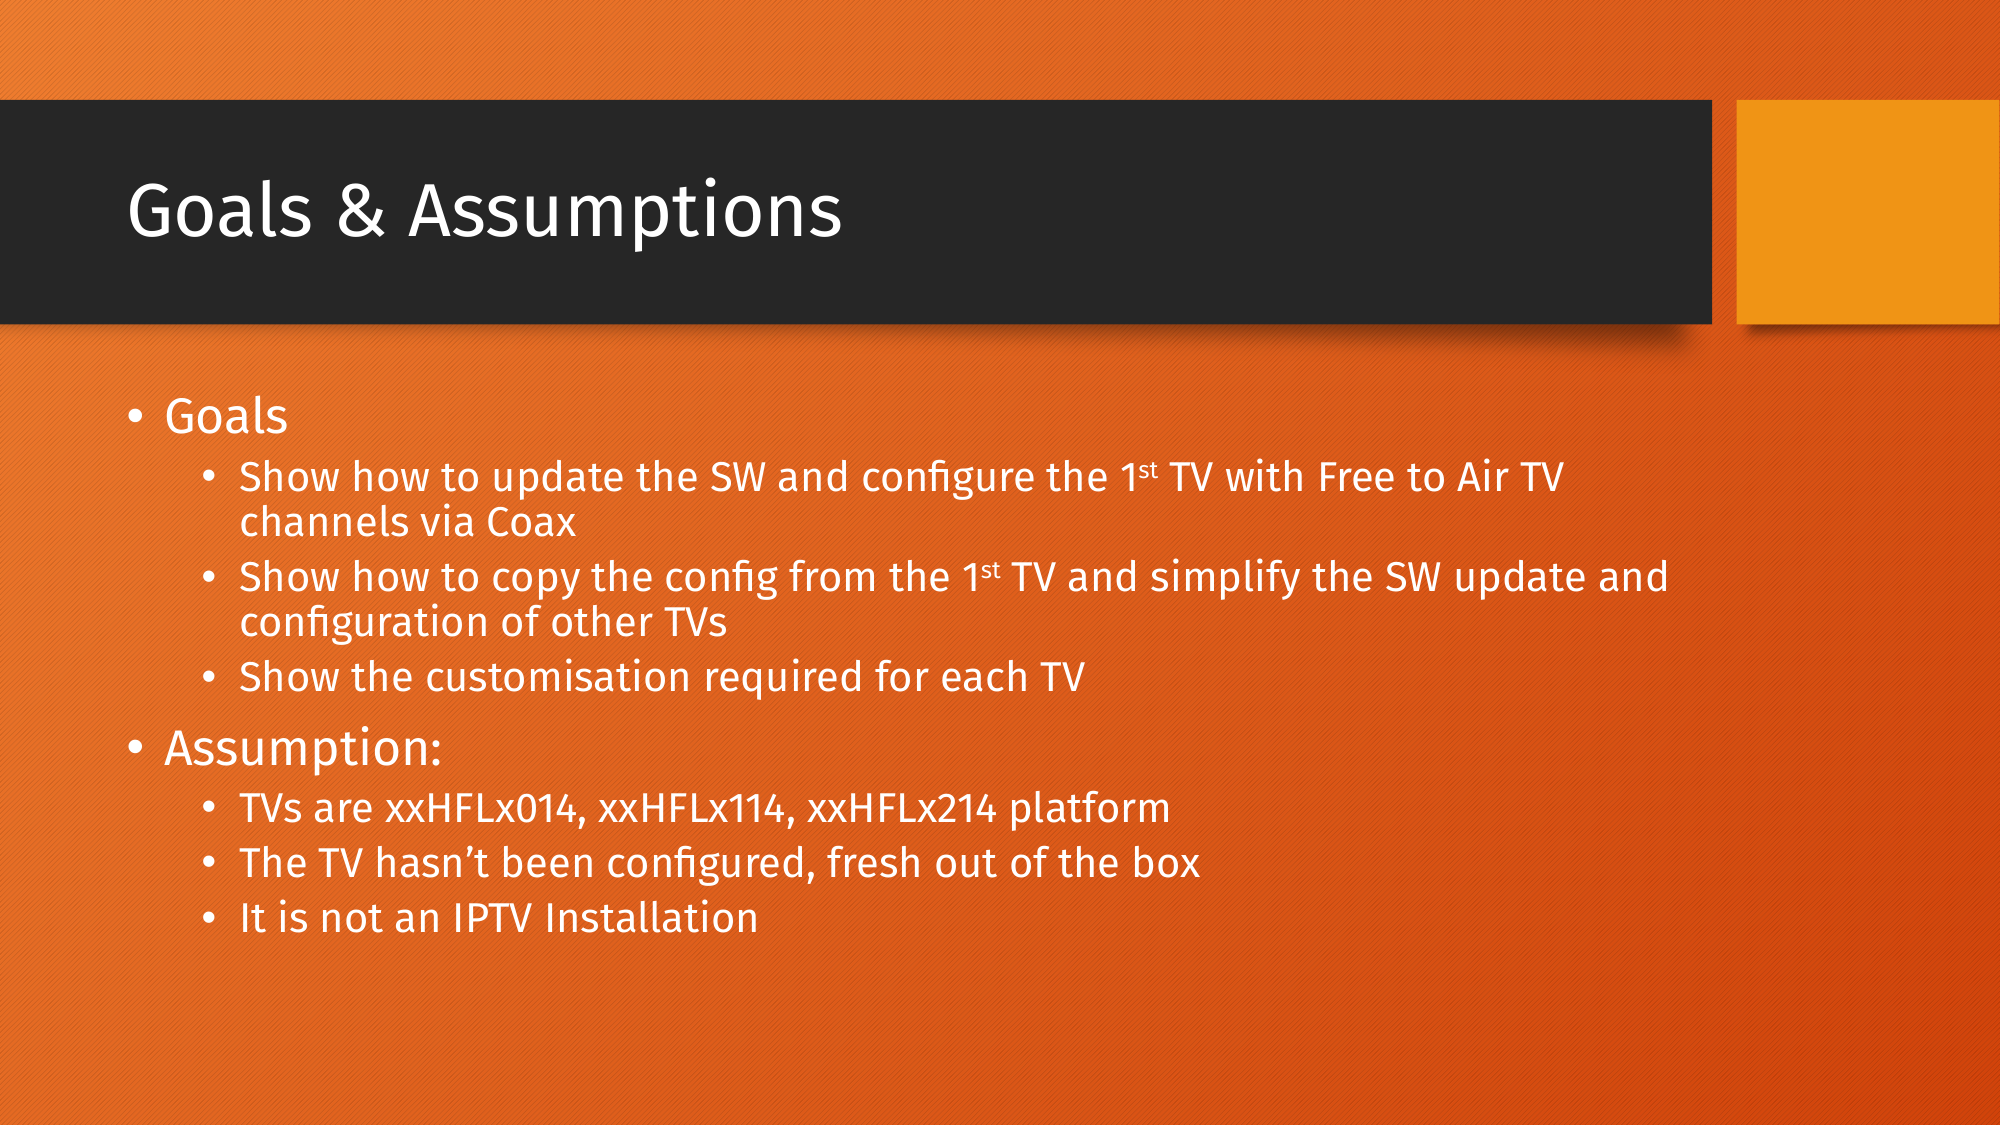

# Goals & Assumptions
Goals
Show how to update the SW and configure the 1st TV with Free to Air TV channels via Coax
Show how to copy the config from the 1st TV and simplify the SW update and configuration of other TVs
Show the customisation required for each TV
Assumption:
TVs are xxHFLx014, xxHFLx114, xxHFLx214 platform
The TV hasn’t been configured, fresh out of the box
It is not an IPTV Installation